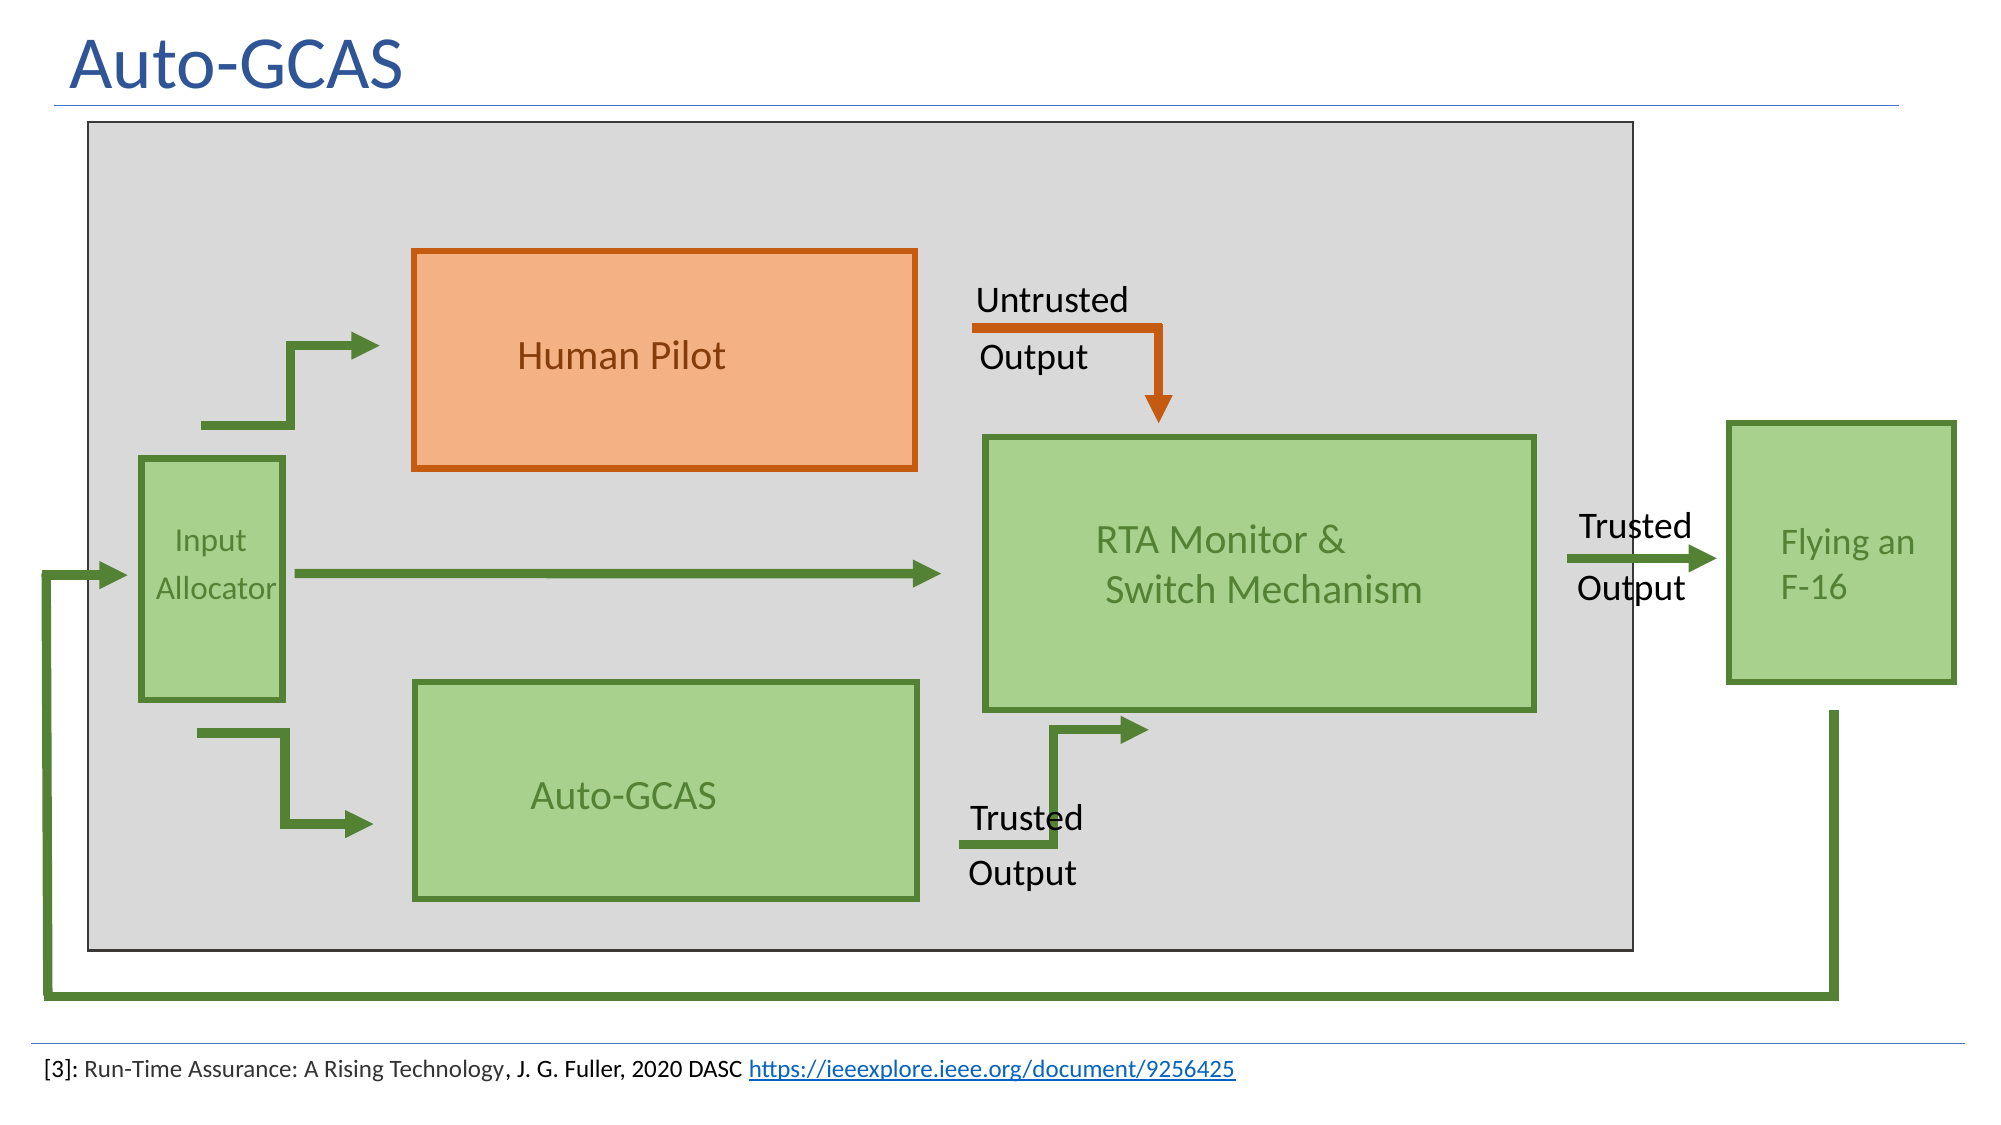

Auto-GCAS

Untrusted

Human Pilot
Output

Trusted

RTA Monitor &
 Switch Mechanism
Flying an
F-16
Input

Output

Allocator
Auto-GCAS
Trusted

Output

[3]: Run-Time Assurance: A Rising Technology, J. G. Fuller, 2020 DASC https://ieeexplore.ieee.org/document/9256425